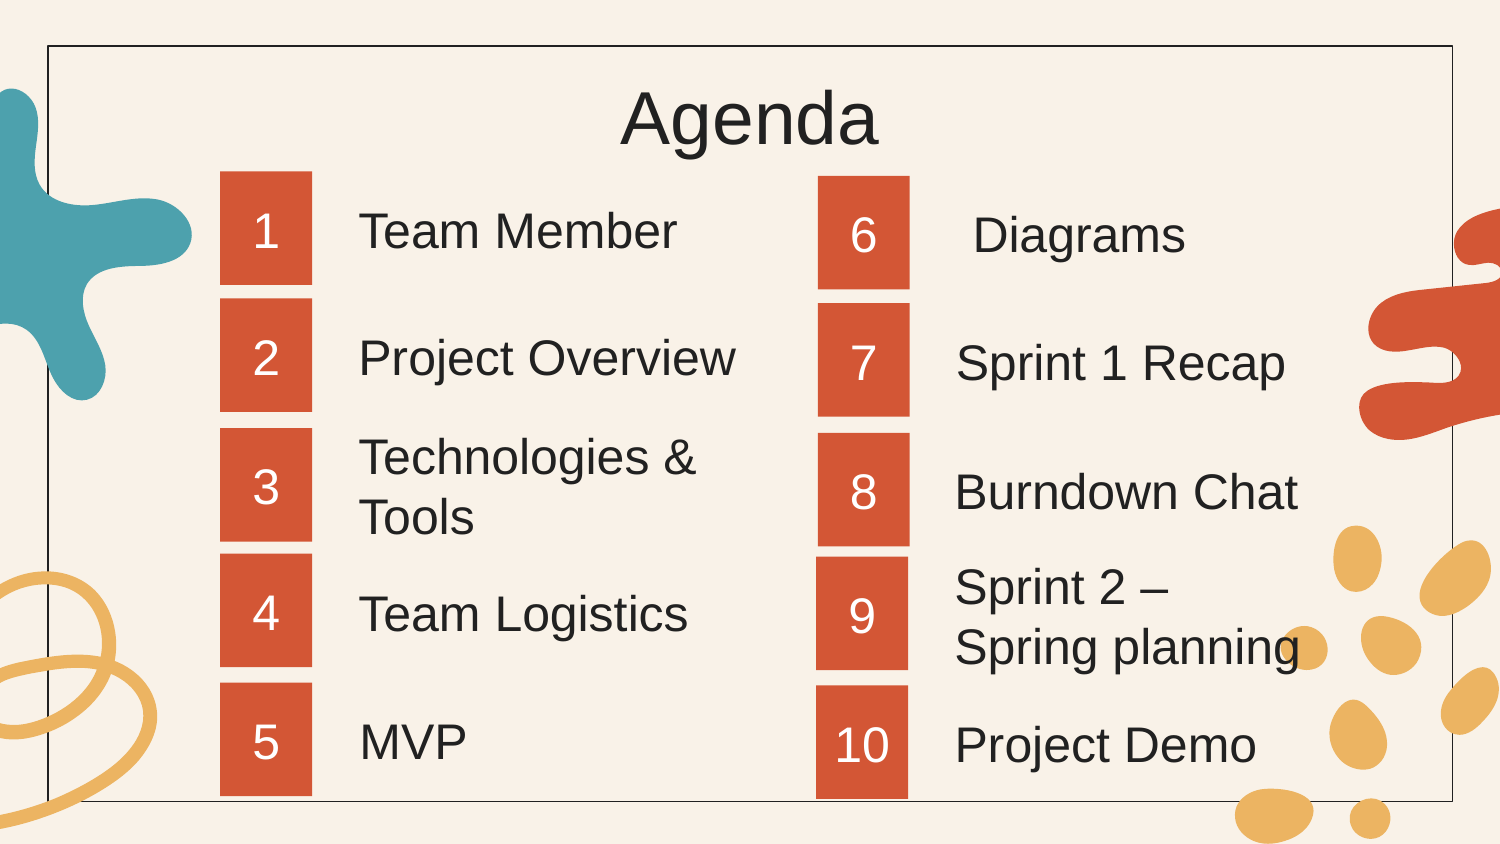

Agenda
# 1
Team Member
Diagrams
6
2
Project Overview
7
Sprint 1 Recap
3
Technologies & Tools
8
Burndown Chat
4
Team Logistics
9
Sprint 2 – Spring planning
MVP
5
10
Project Demo